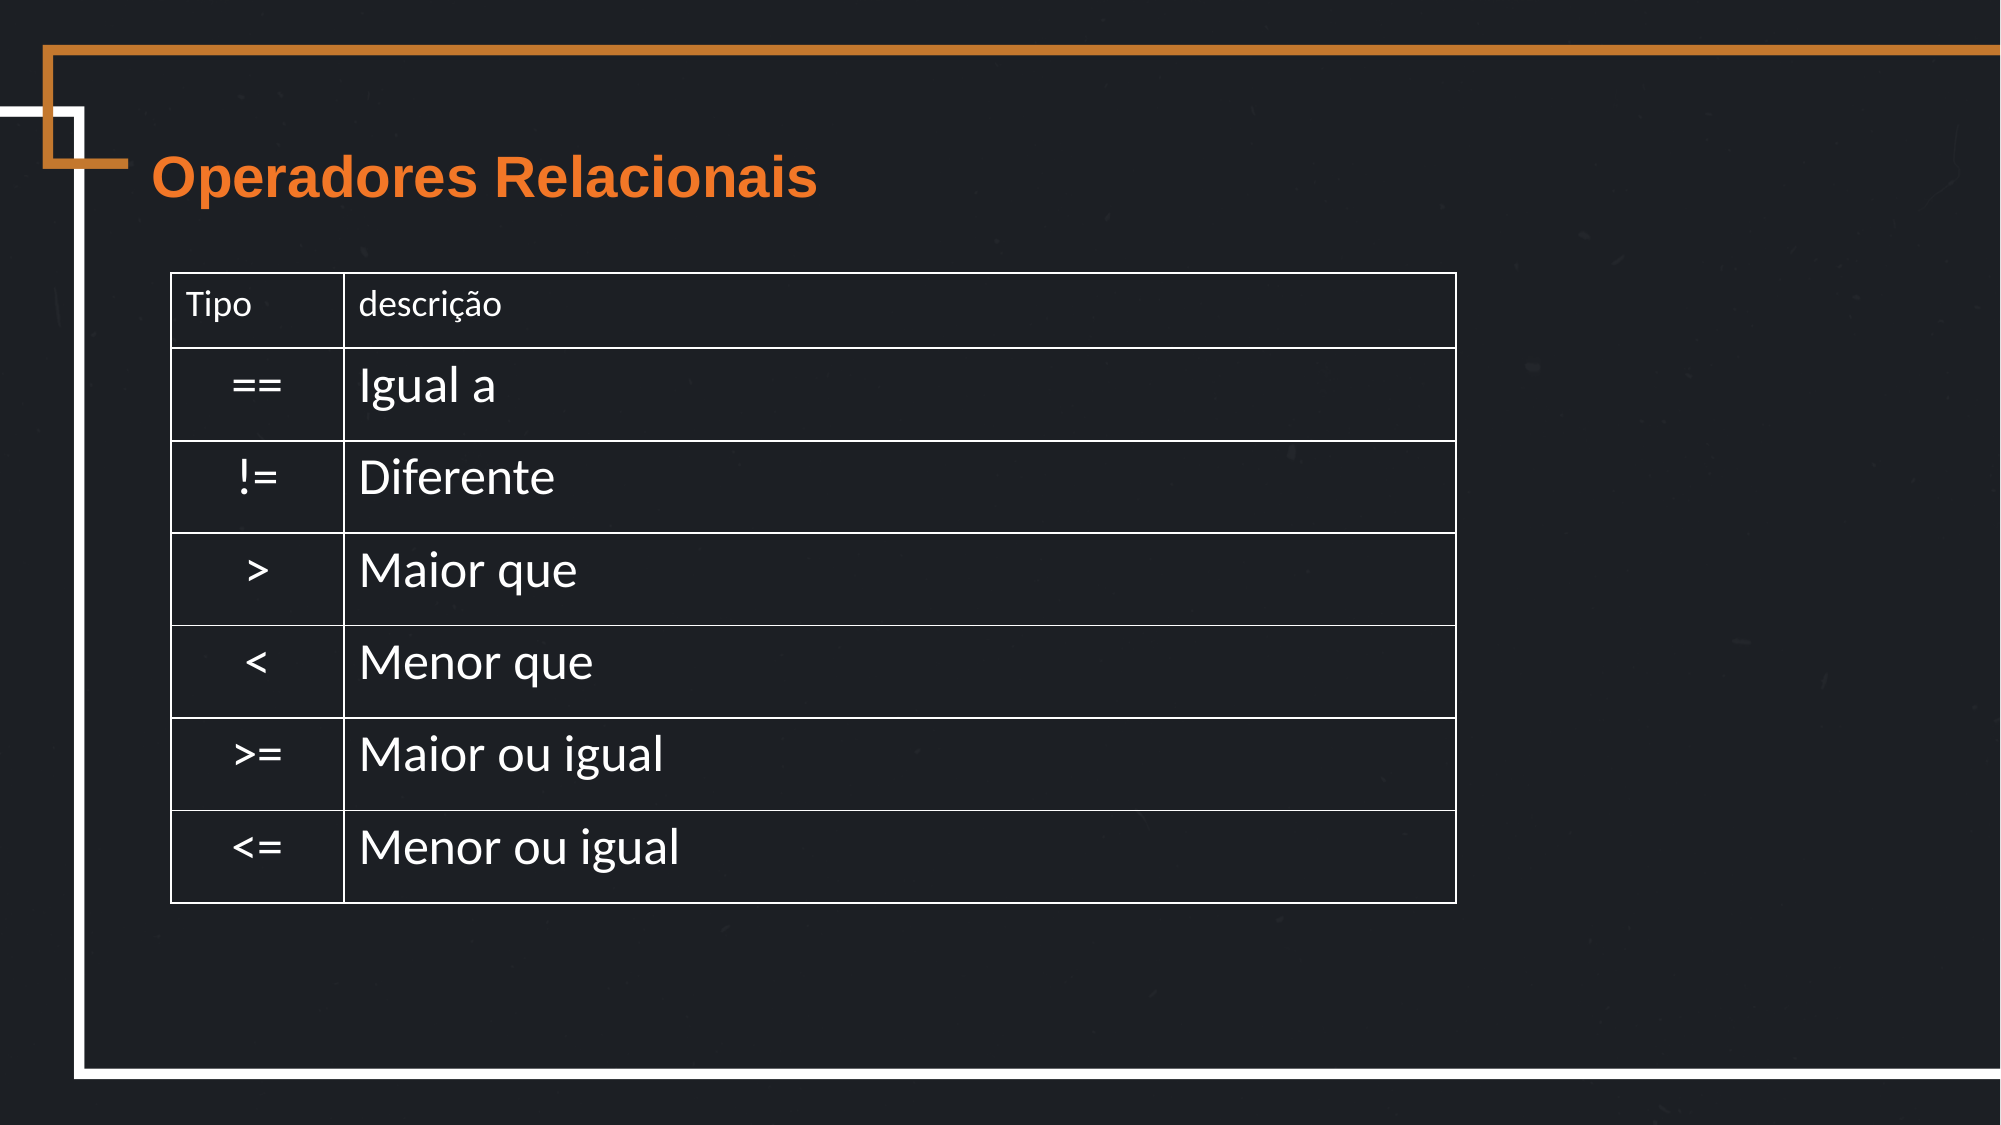

Operadores Relacionais
| Tipo | descrição |
| --- | --- |
| == | Igual a |
| != | Diferente |
| > | Maior que |
| < | Menor que |
| >= | Maior ou igual |
| <= | Menor ou igual |